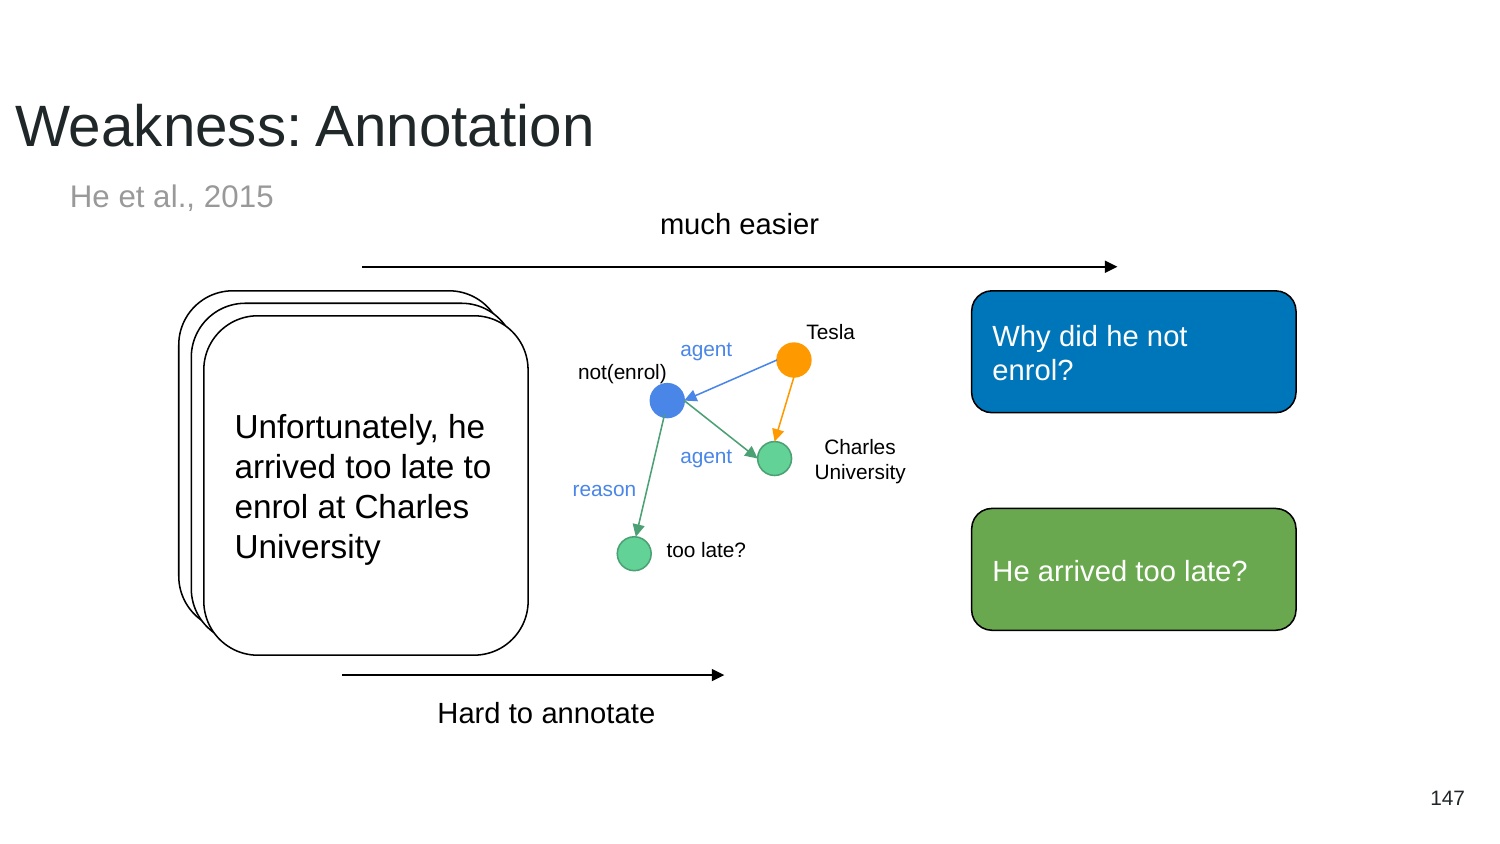

Weakness: Annotation
He et al., 2015
much easier
In January 1880, two of Tesla's uncles put together enough money to help him leave Gospić for Prague where he was to study. Unfortunately, he arrived too late to enrol at Charles-Ferdinand University; he never studied Greek, a required subject; and he was illiterate in Czech, another required subject. Tesla did, however, attend lectures at the university, although, as an auditor, he did not receive grades for the courses.
Why did he not enrol?
In January 1880, two of Tesla's uncles put together enough money to help him leave Gospić for Prague where he was to study. Unfortunately, he arrived too late to enrol at Charles-Ferdinand University; he never studied Greek, a required subject; and he was illiterate in Czech, another required subject. Tesla did, however, attend lectures at the university, although, as an auditor, he did not receive grades for the courses.
Tesla
Unfortunately, he arrived too late to enrol at Charles University
agent

not(enrol)

agent
Charles University

reason
He arrived too late?
too late?

Hard to annotate
147